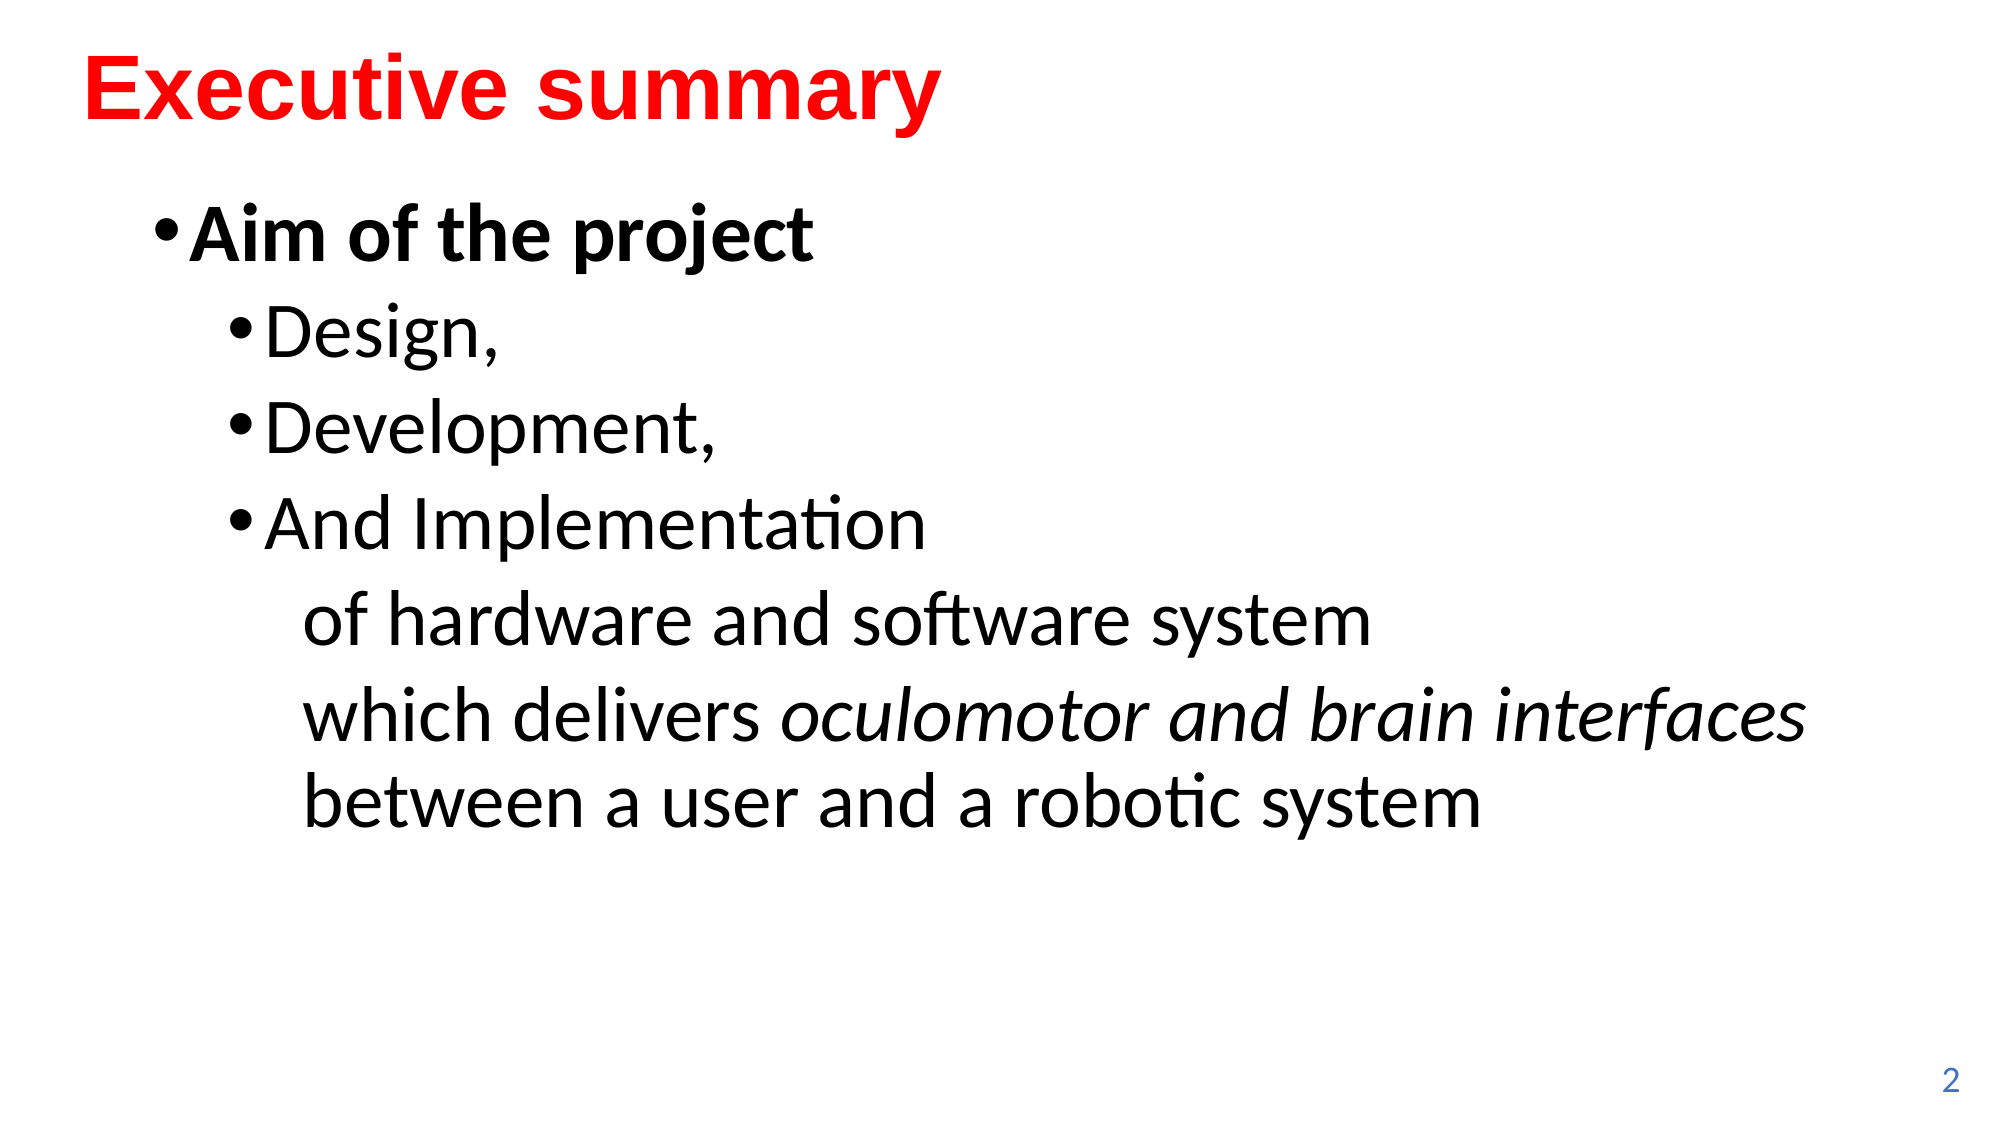

# Executive summary
Aim of the project
Design,
Development,
And Implementation
of hardware and software system
which delivers oculomotor and brain interfaces
between a user and a robotic system

2